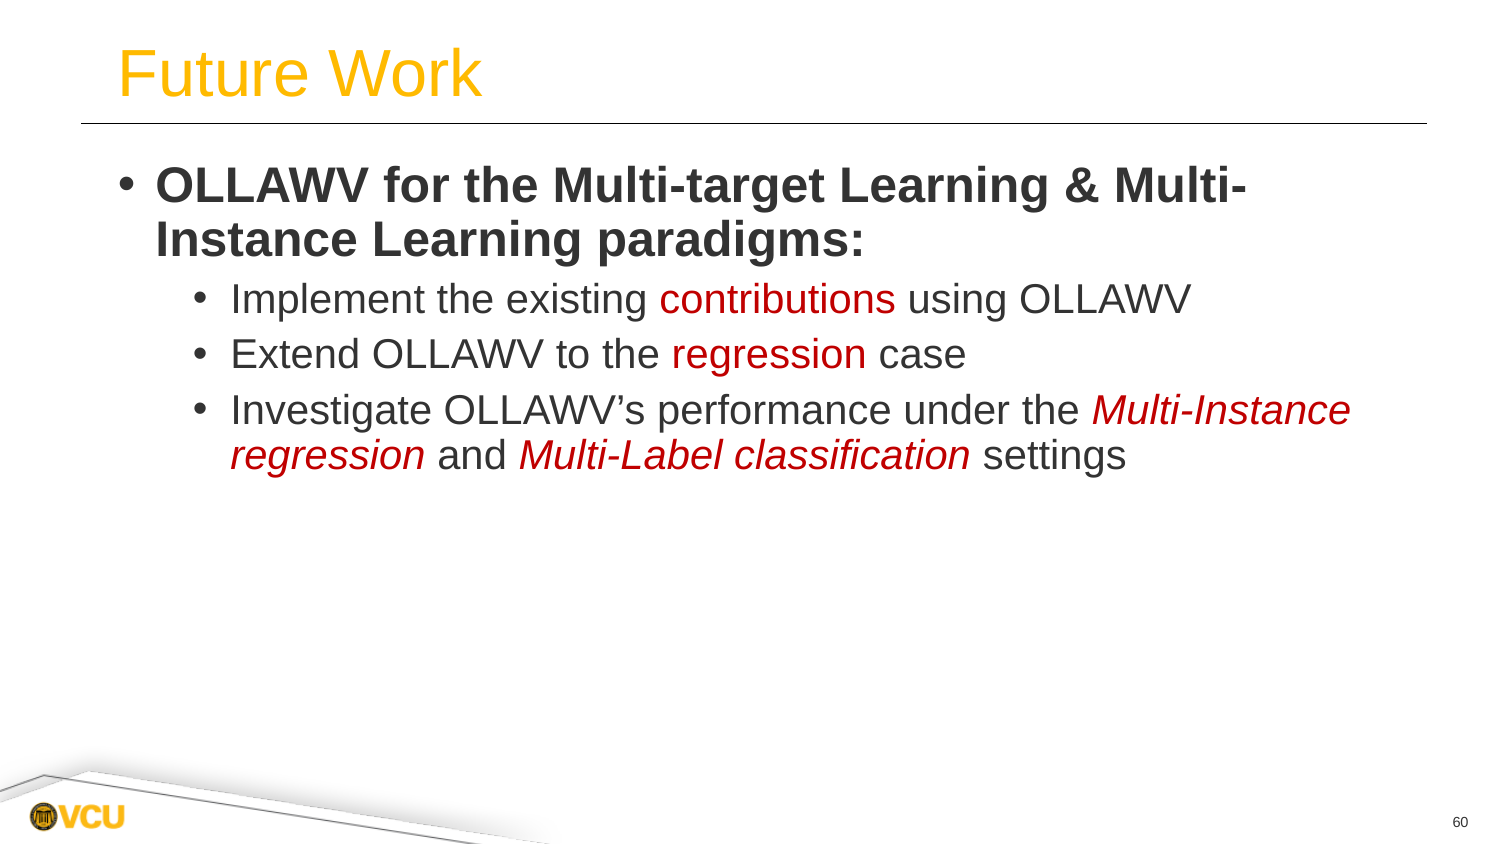

# Future Work
OLLAWV for the Multi-target Learning & Multi-Instance Learning paradigms:
Implement the existing contributions using OLLAWV
Extend OLLAWV to the regression case
Investigate OLLAWV’s performance under the Multi-Instance regression and Multi-Label classification settings

60